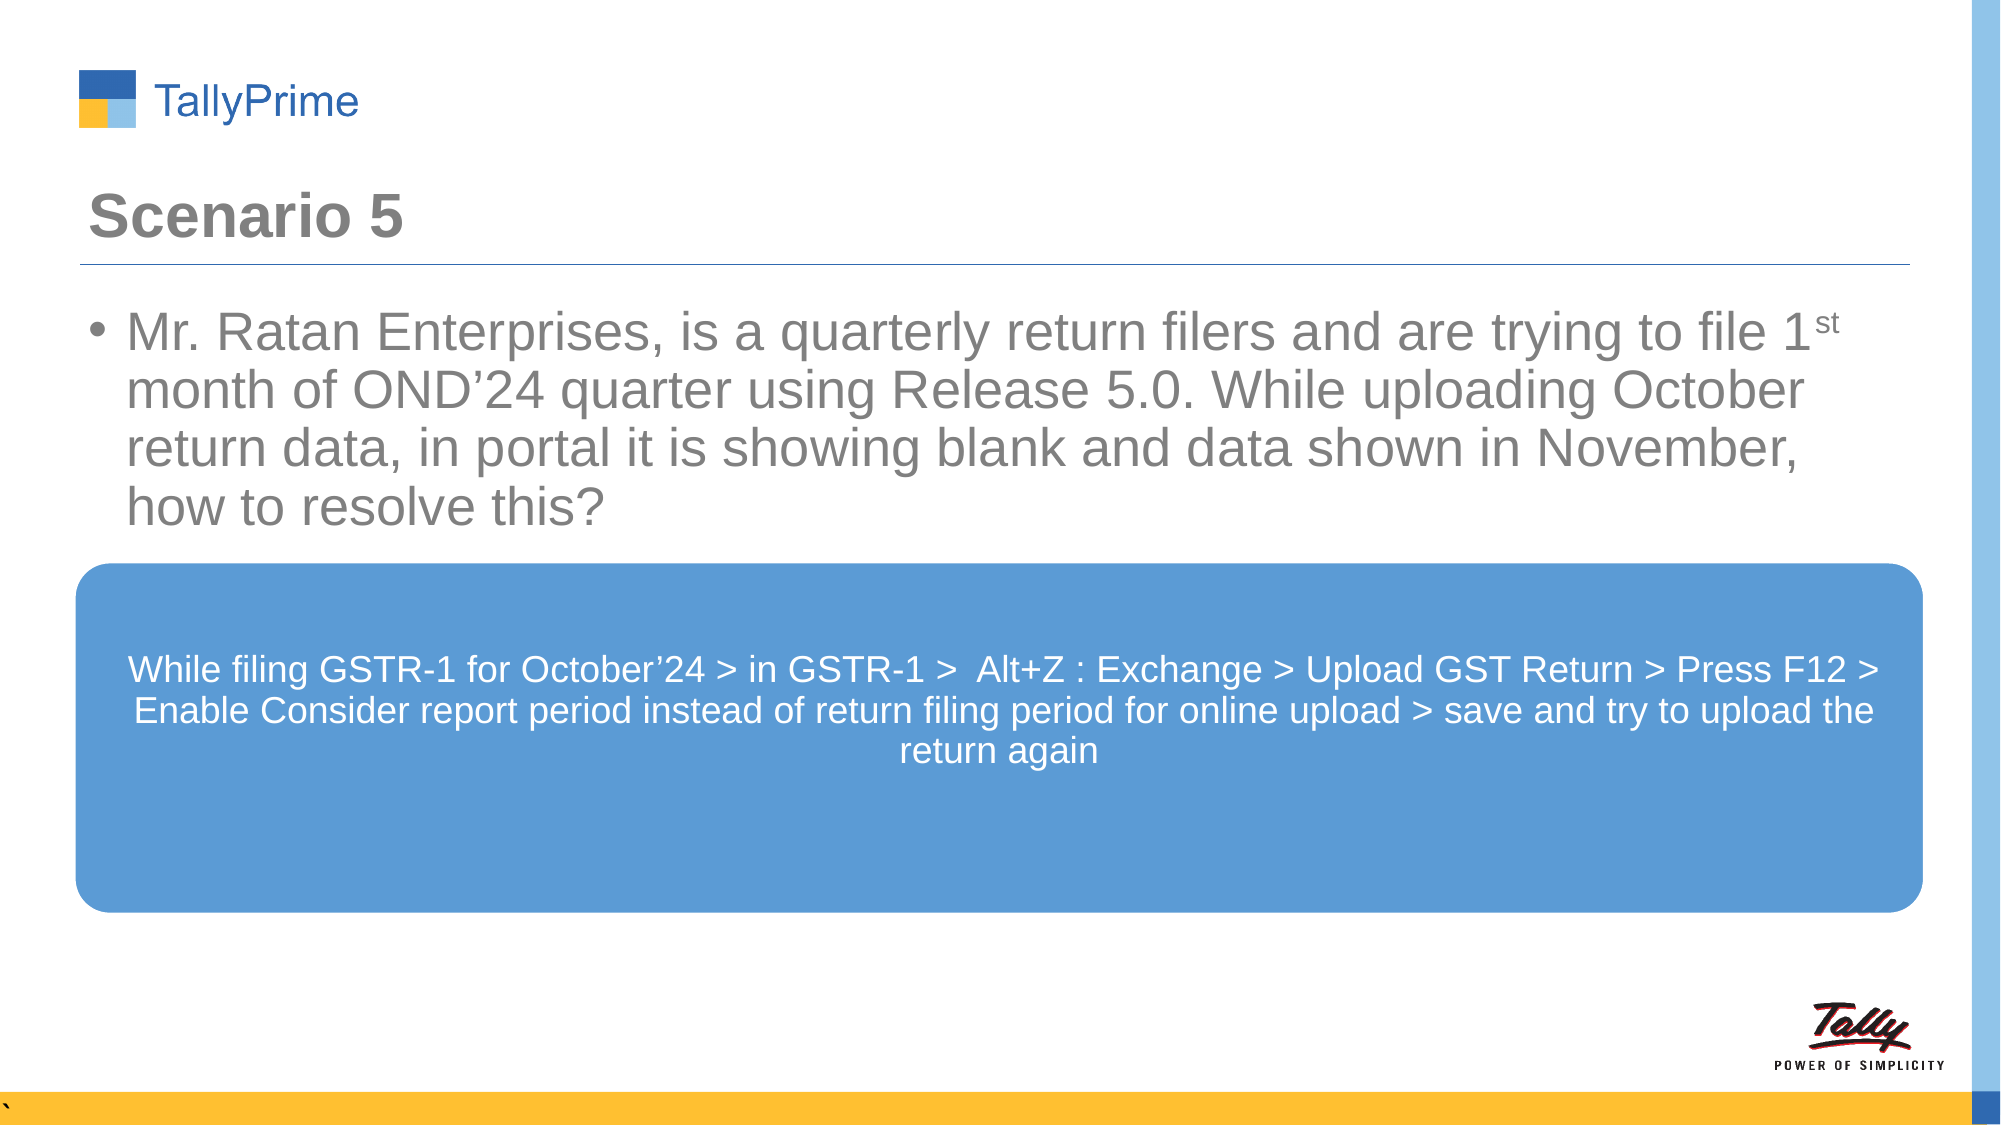

# Scenario 5
Mr. Ratan Enterprises, is a quarterly return filers and are trying to file 1st month of OND’24 quarter using Release 5.0. While uploading October return data, in portal it is showing blank and data shown in November, how to resolve this?

While filing GSTR-1 for October’24 > in GSTR-1 >  Alt+Z : Exchange > Upload GST Return > Press F12 > Enable Consider report period instead of return filing period for online upload > save and try to upload the return again